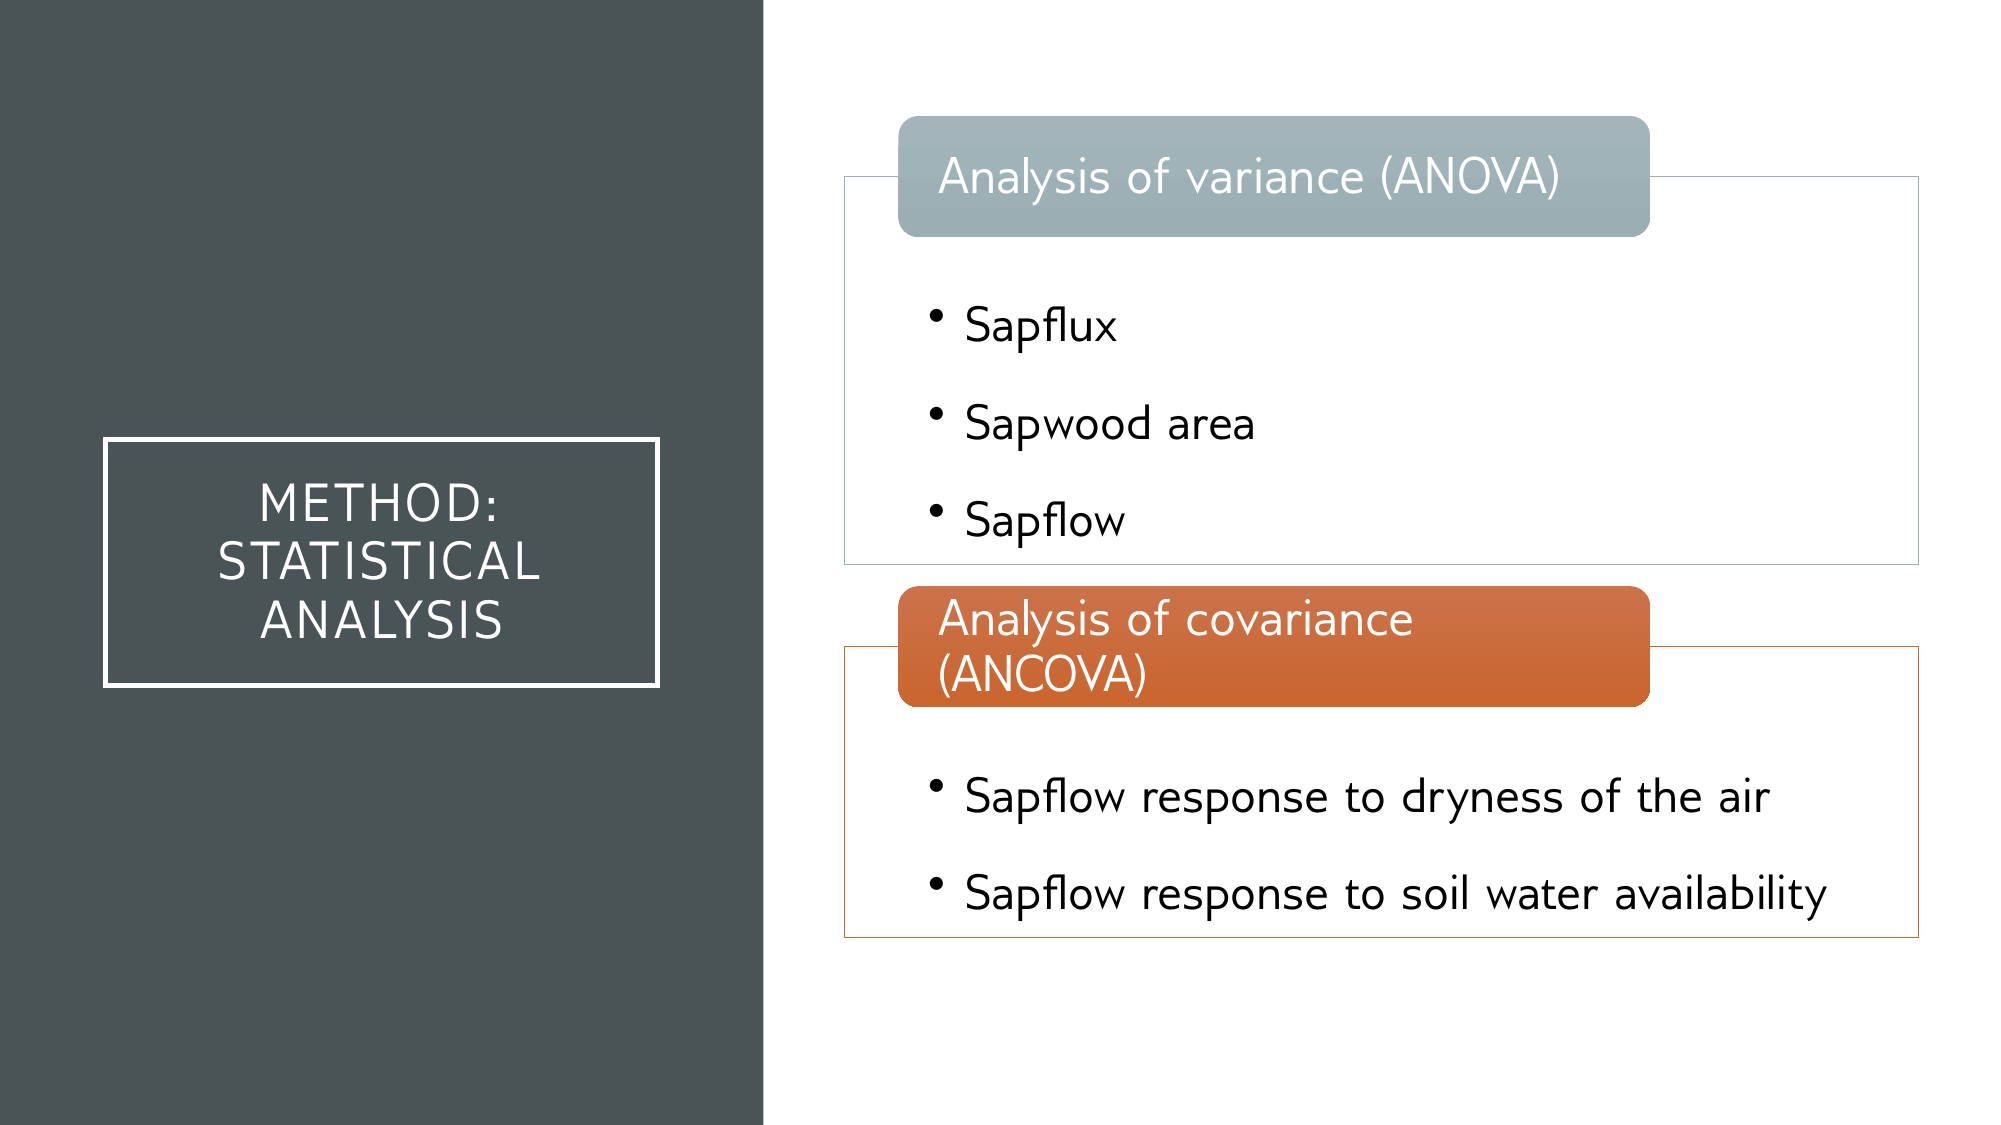

Sapflux
Sapwood area
Sapflow
Analysis of variance (ANOVA)
Sapflow response to dryness of the air
Sapflow response to soil water availability
Analysis of covariance (ANCOVA)
# Method: Statistical Analysis